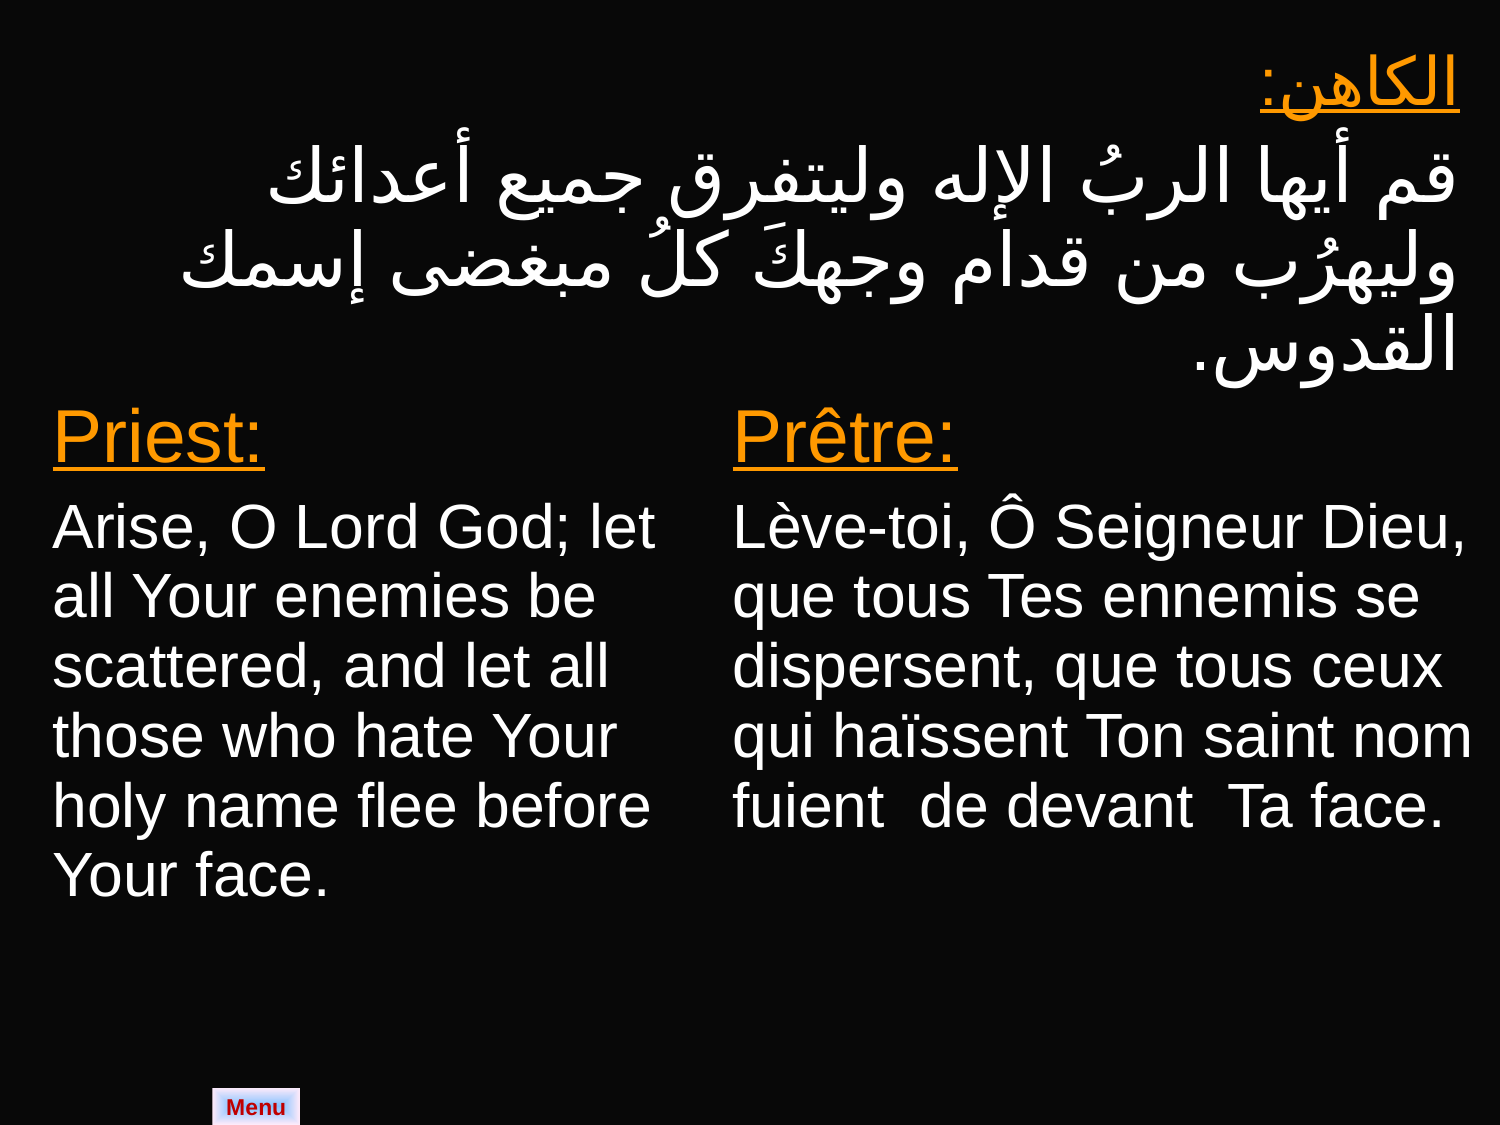

| الكاهن: قم أيها الربُ الإله وليتفرق جميع أعدائك وليهرُب من قدام وجهكَ كلُ مبغضى إسمك القدوس. |
| --- |
| Priest: Arise, O Lord God; let all Your enemies be scattered, and let all those who hate Your holy name flee before Your face. | Prêtre: Lève-toi, Ô Seigneur Dieu, que tous Tes ennemis se dispersent, que tous ceux qui haïssent Ton saint nom fuient de devant Ta face. |
| --- | --- |
Menu